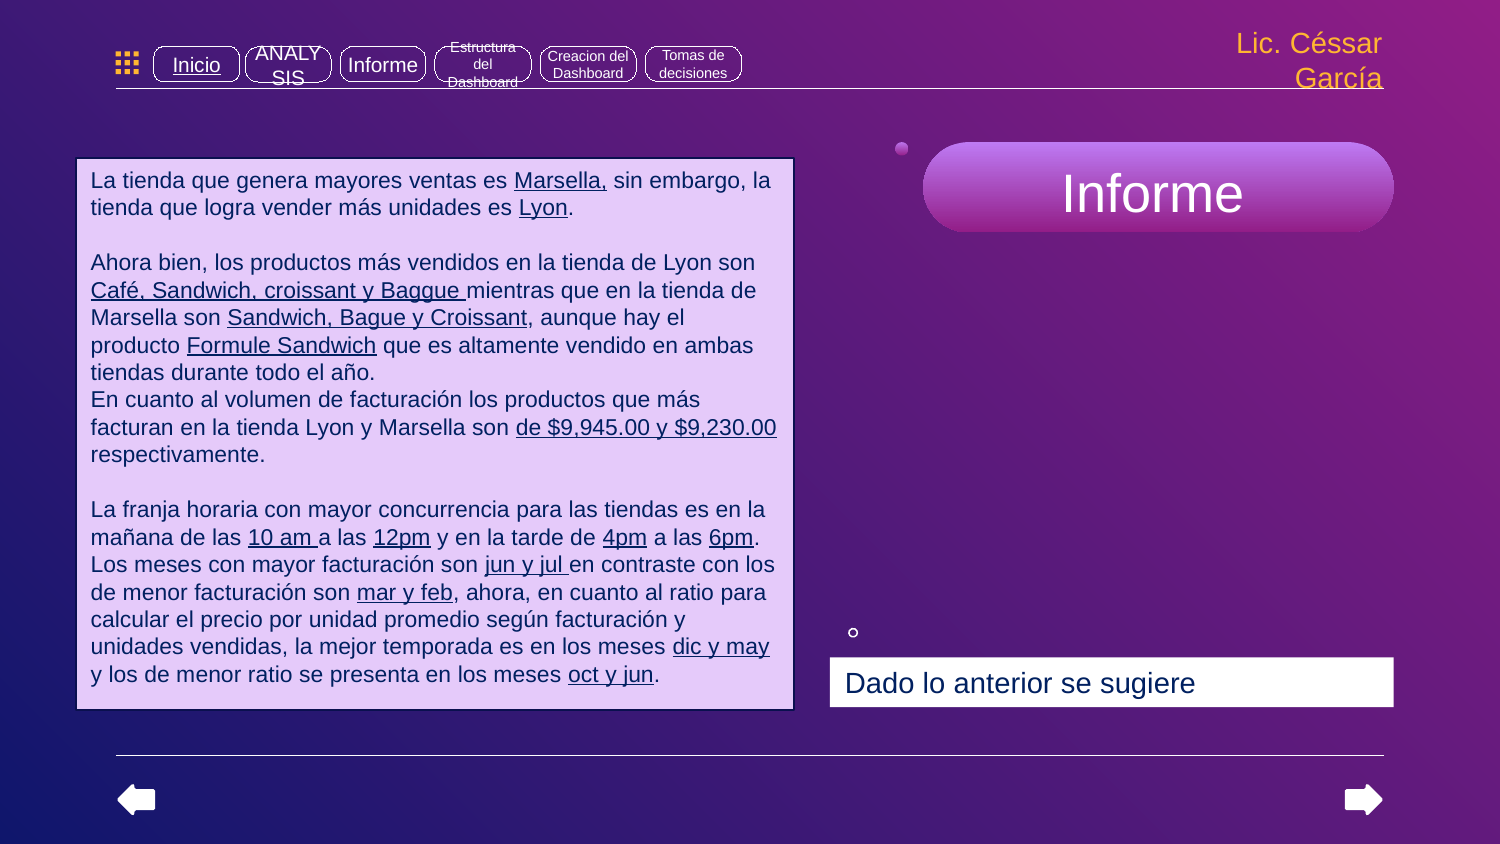

Lic. Céssar García

Tomas de decisiones
Inicio
Informe
Estructura del Dashboard
Creacion del Dashboard
ANALYSIS

La tienda que genera mayores ventas es Marsella, sin embargo, la tienda que logra vender más unidades es Lyon.

Ahora bien, los productos más vendidos en la tienda de Lyon son Café, Sandwich, croissant y Baggue mientras que en la tienda de Marsella son Sandwich, Bague y Croissant, aunque hay el producto Formule Sandwich que es altamente vendido en ambas tiendas durante todo el año.
En cuanto al volumen de facturación los productos que más facturan en la tienda Lyon y Marsella son de $9,945.00 y $9,230.00 respectivamente.

La franja horaria con mayor concurrencia para las tiendas es en la mañana de las 10 am a las 12pm y en la tarde de 4pm a las 6pm.
Los meses con mayor facturación son jun y jul en contraste con los de menor facturación son mar y feb, ahora, en cuanto al ratio para calcular el precio por unidad promedio según facturación y unidades vendidas, la mejor temporada es en los meses dic y may y los de menor ratio se presenta en los meses oct y jun.
# Informe

Dado lo anterior se sugiere